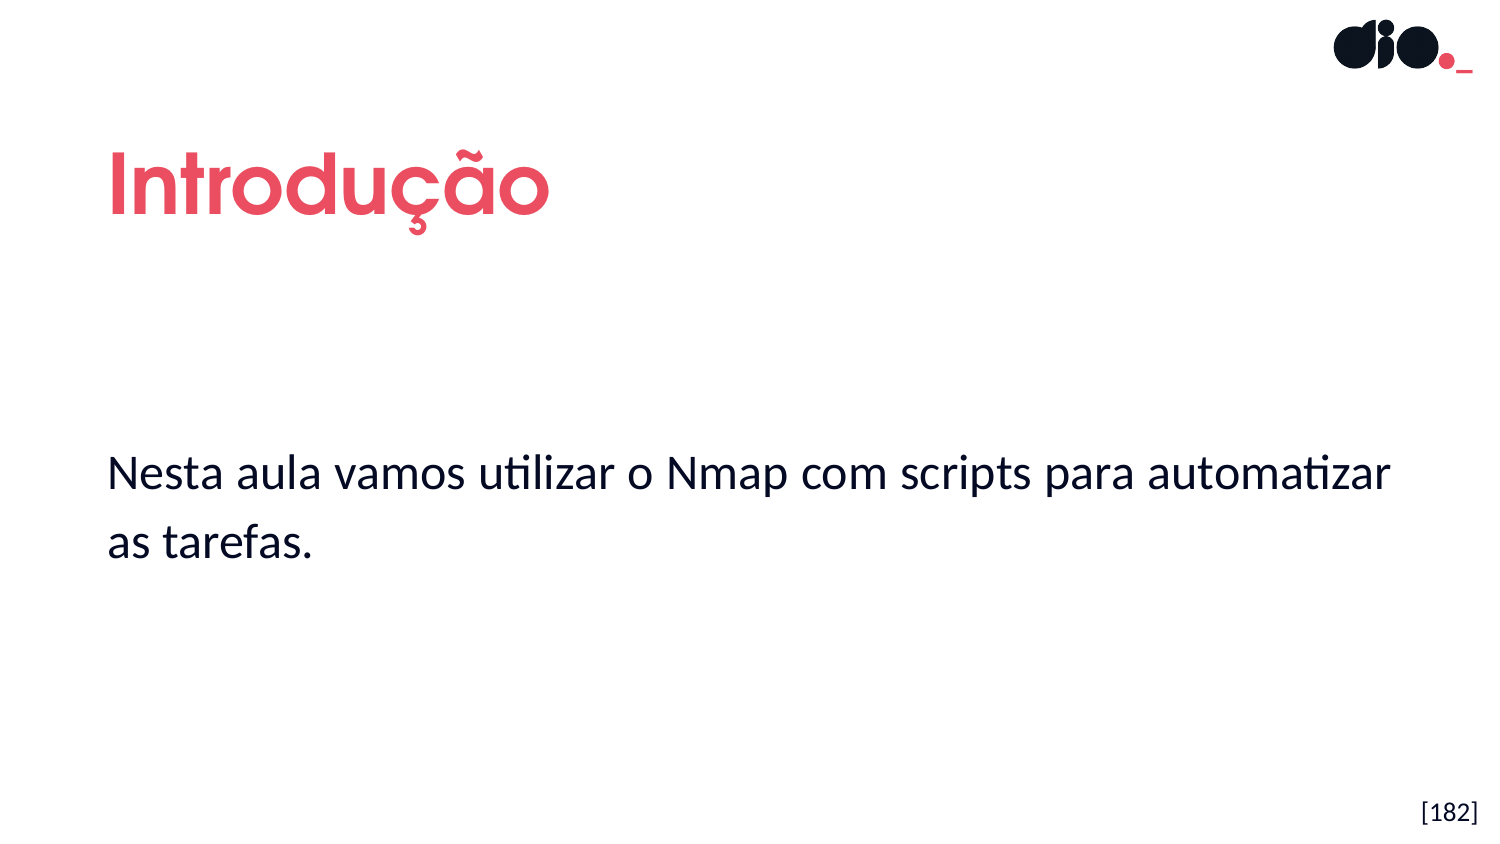

Introdução
Nesta aula vamos utilizar o Nmap com scripts para automatizar as tarefas.
[182]